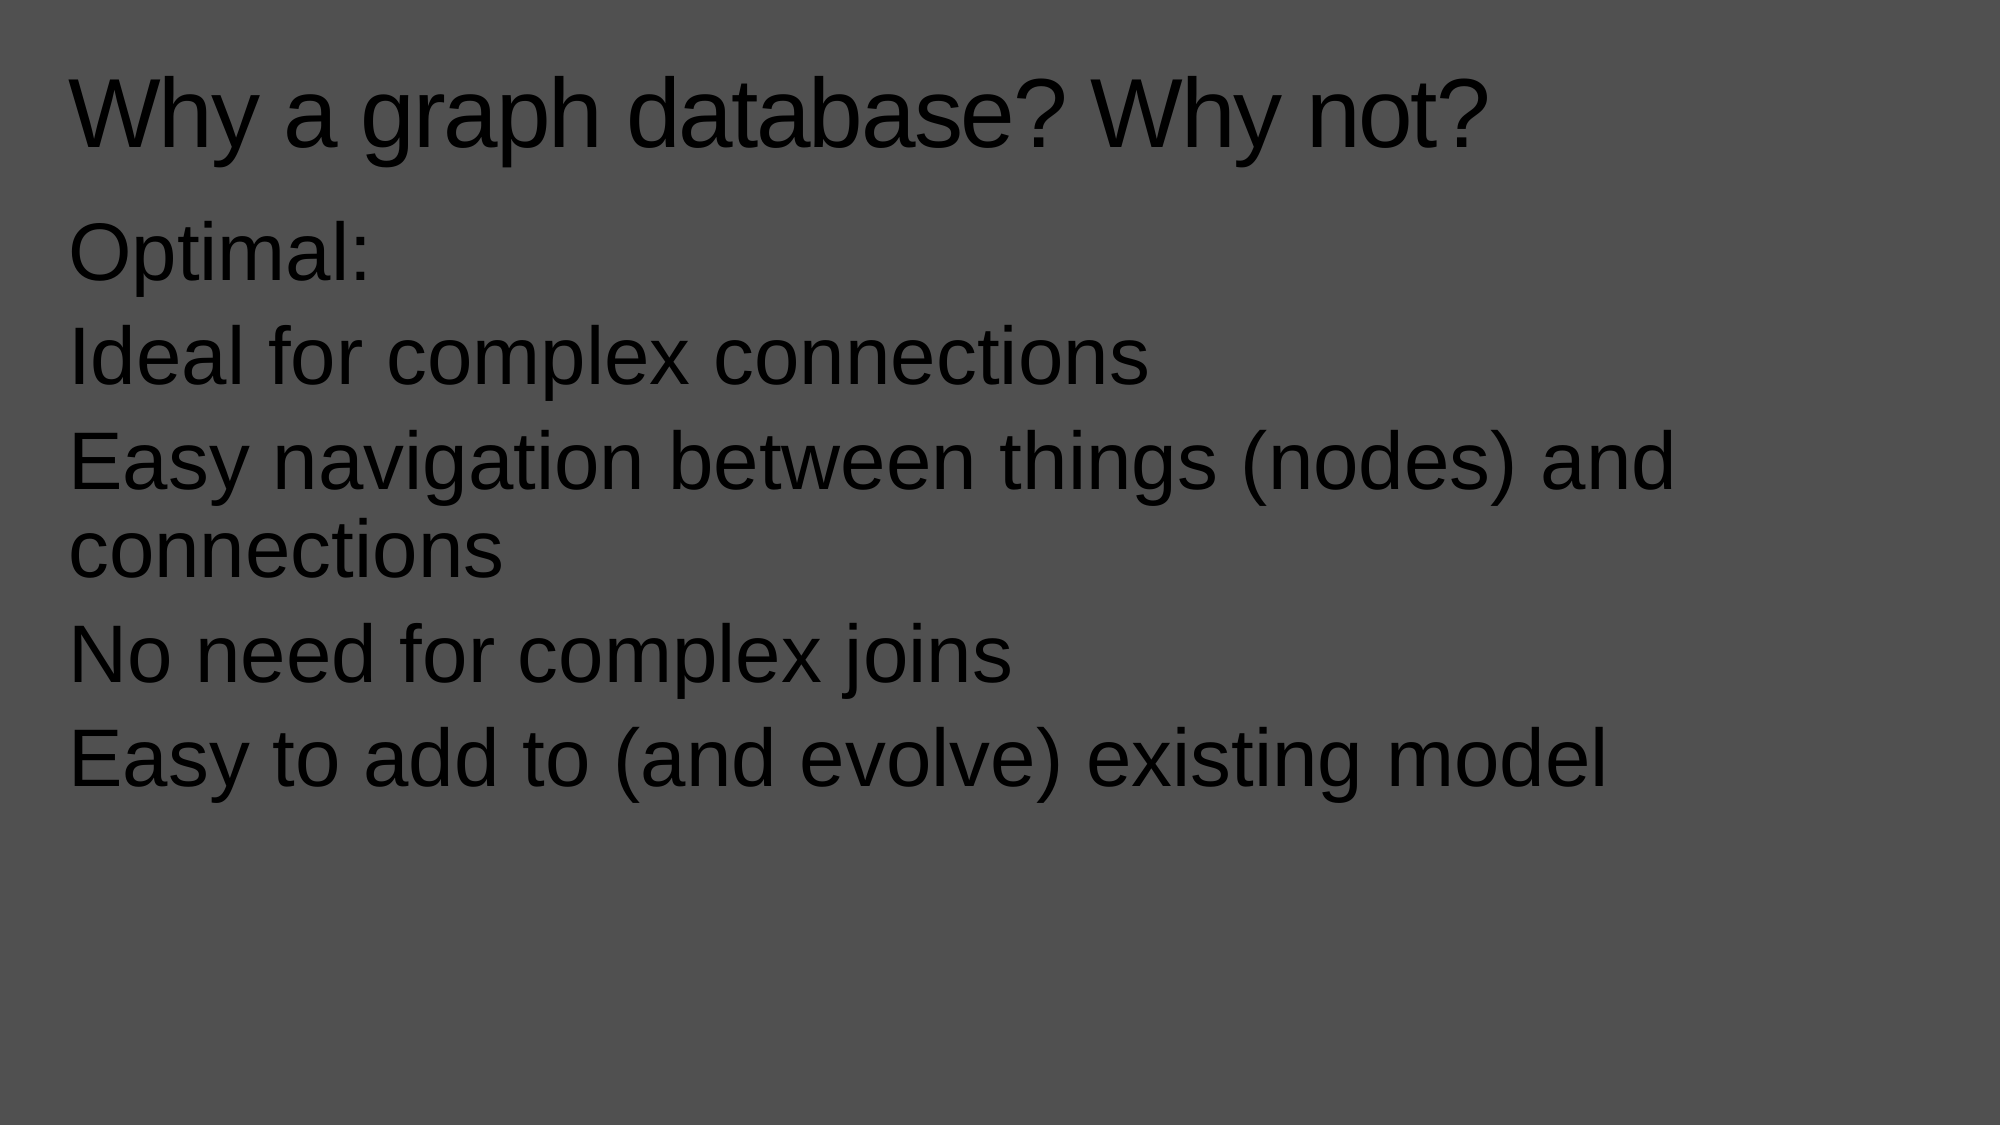

# Why a graph database? Why not?
Optimal:
Ideal for complex connections
Easy navigation between things (nodes) and connections
No need for complex joins
Easy to add to (and evolve) existing model